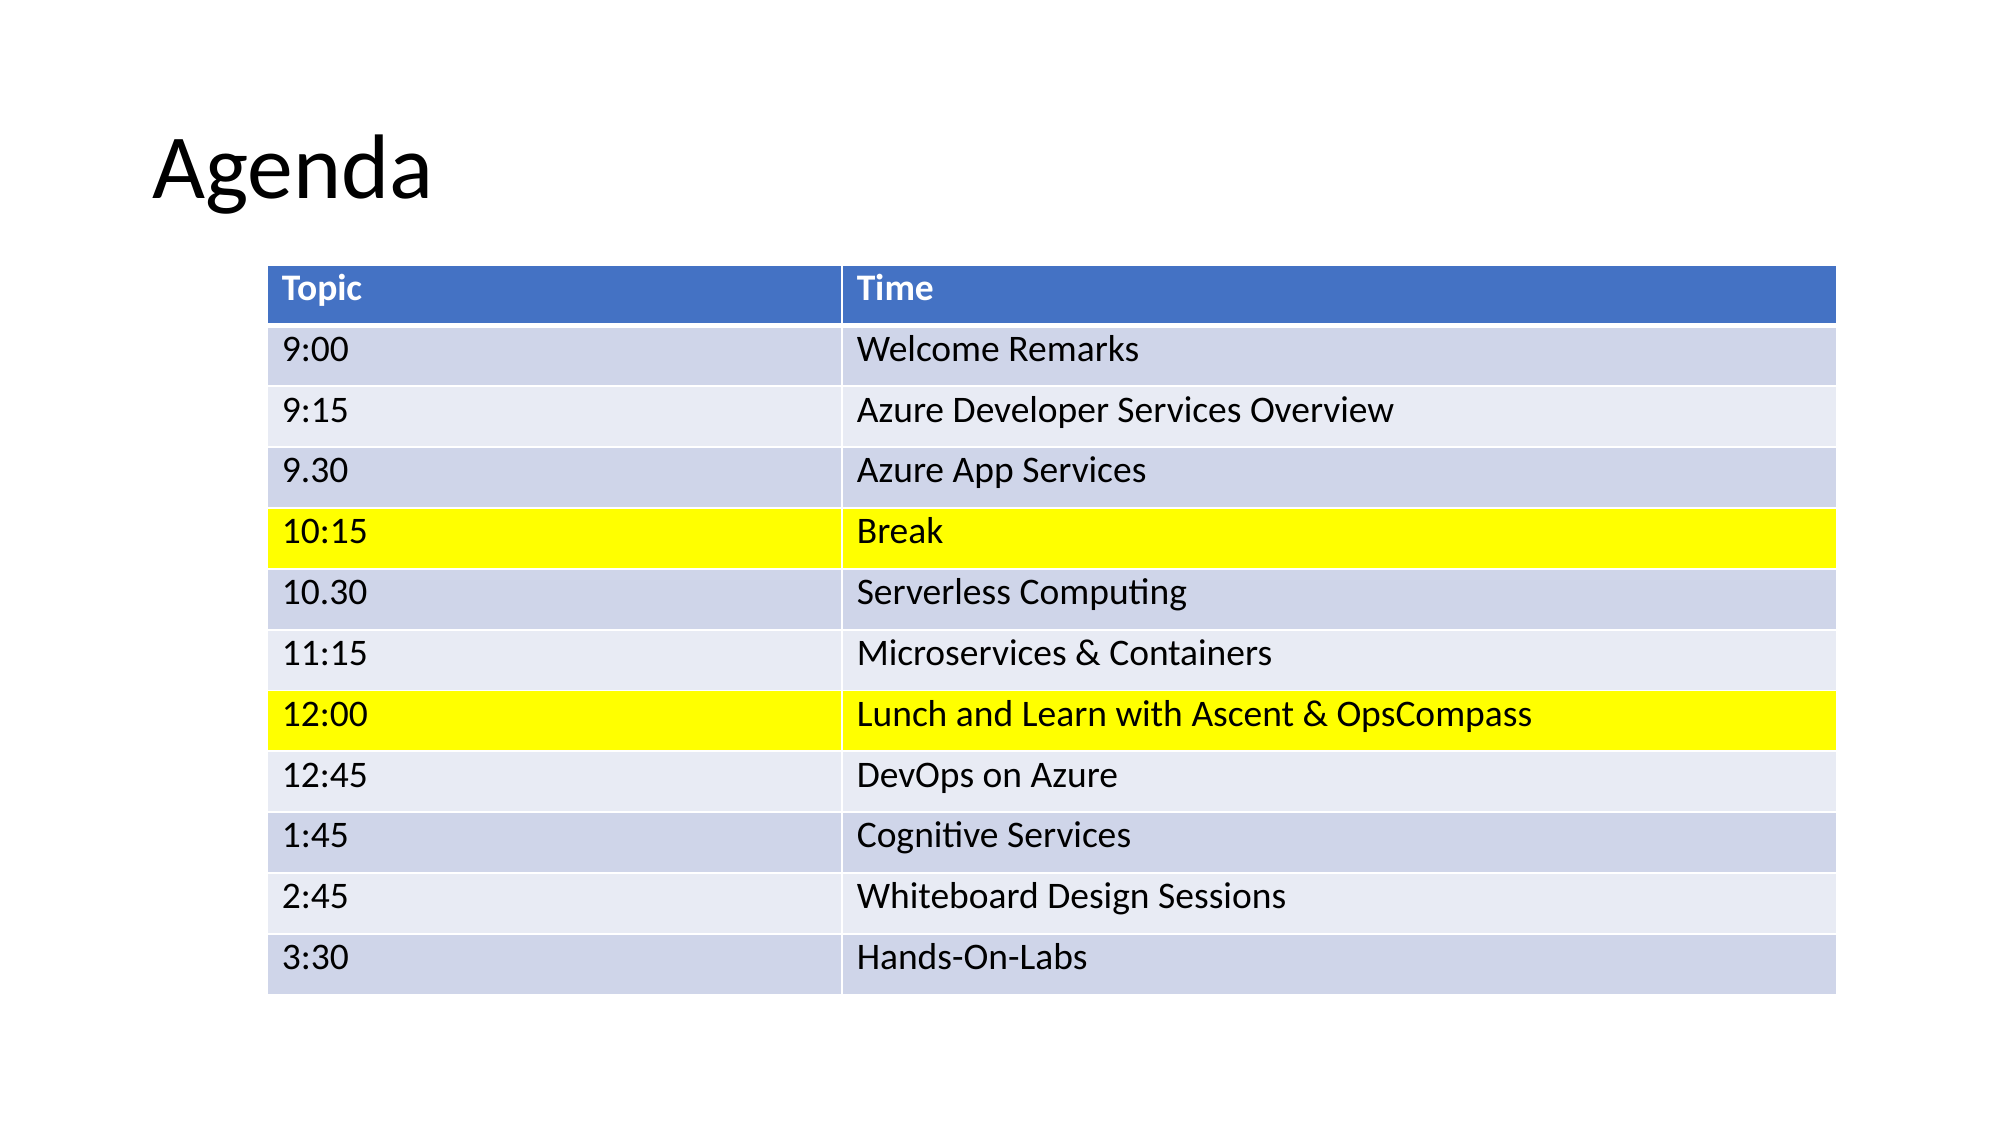

# Agenda
| Topic | Time |
| --- | --- |
| 9:00 | Welcome Remarks |
| 9:15 | Azure Developer Services Overview |
| 9.30 | Azure App Services |
| 10:15 | Break |
| 10.30 | Serverless Computing |
| 11:15 | Microservices & Containers |
| 12:00 | Lunch and Learn with Ascent & OpsCompass |
| 12:45 | DevOps on Azure |
| 1:45 | Cognitive Services |
| 2:45 | Whiteboard Design Sessions |
| 3:30 | Hands-On-Labs |